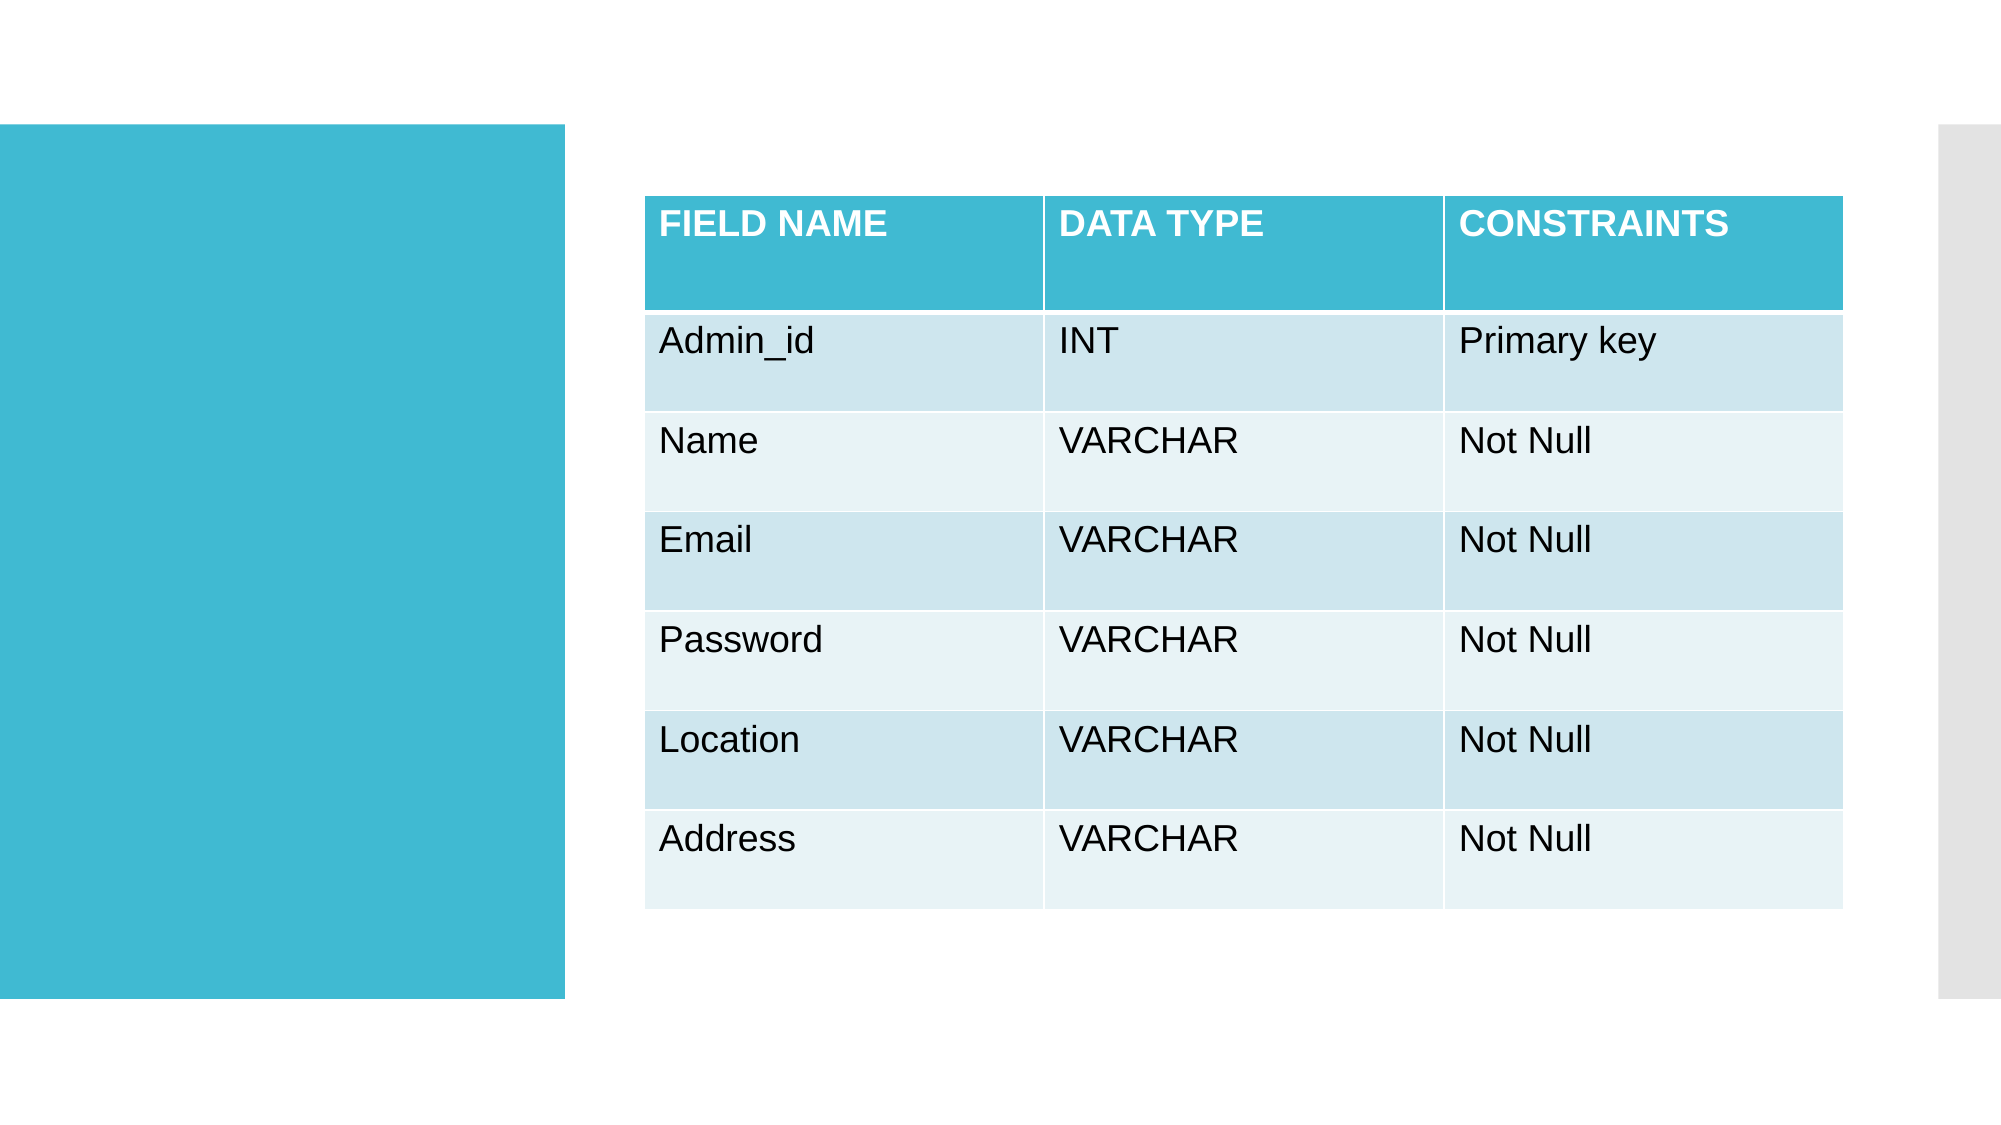

#
| FIELD NAME | DATA TYPE | CONSTRAINTS |
| --- | --- | --- |
| Admin\_id | INT | Primary key |
| Name | VARCHAR | Not Null |
| Email | VARCHAR | Not Null |
| Password | VARCHAR | Not Null |
| Location | VARCHAR | Not Null |
| Address | VARCHAR | Not Null |